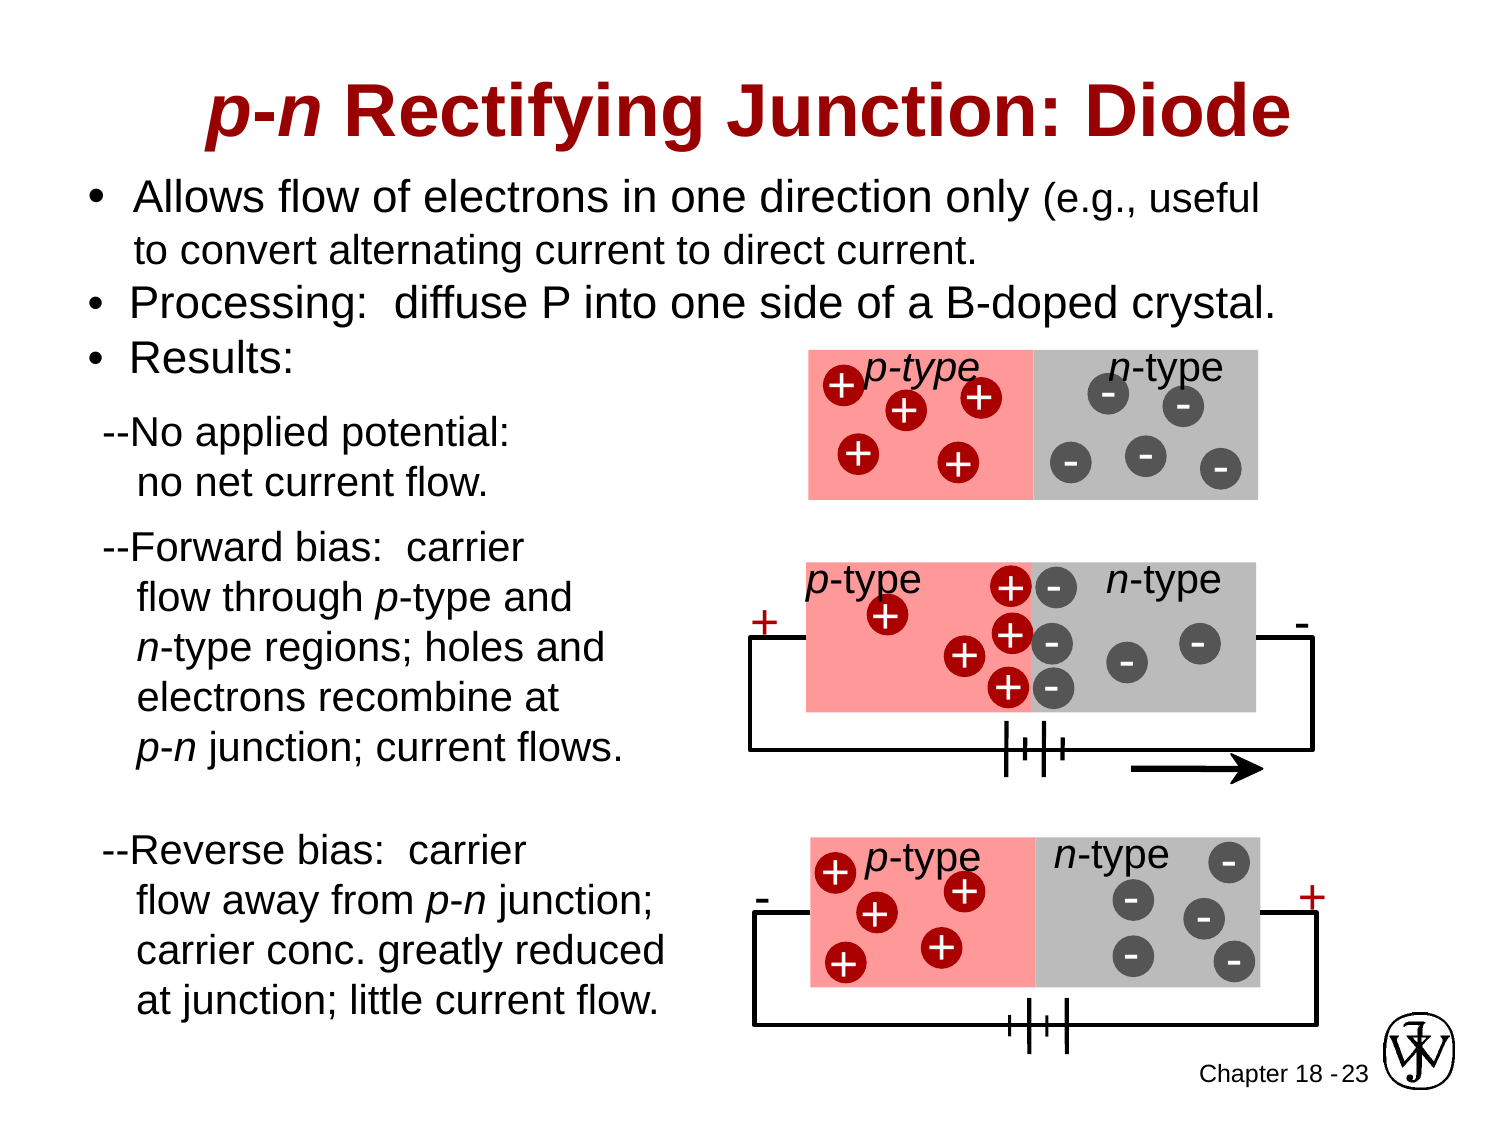

p-n Rectifying Junction: Diode
•  Allows flow of electrons in one direction only (e.g., useful
    to convert alternating current to direct current.
•  Processing:  diffuse P into one side of a B-doped crystal.
•  Results:

p-type
n-type

+
+
+
+
+
-
-
-
-
-

--No applied potential:
   no net current flow.
--Forward bias:  carrier
   flow through p-type and
   n-type regions; holes and
   electrons recombine at
   p-n junction; current flows.
p-type
-
n-type
+

+
+
-

+
-
-

+

-

-
+

--Reverse bias:  carrier
   flow away from p-n junction;
   carrier conc. greatly reduced
   at junction; little current flow.
n-type
-
p-type

+

+
-
-
+

+

-

+
-
-

+

23